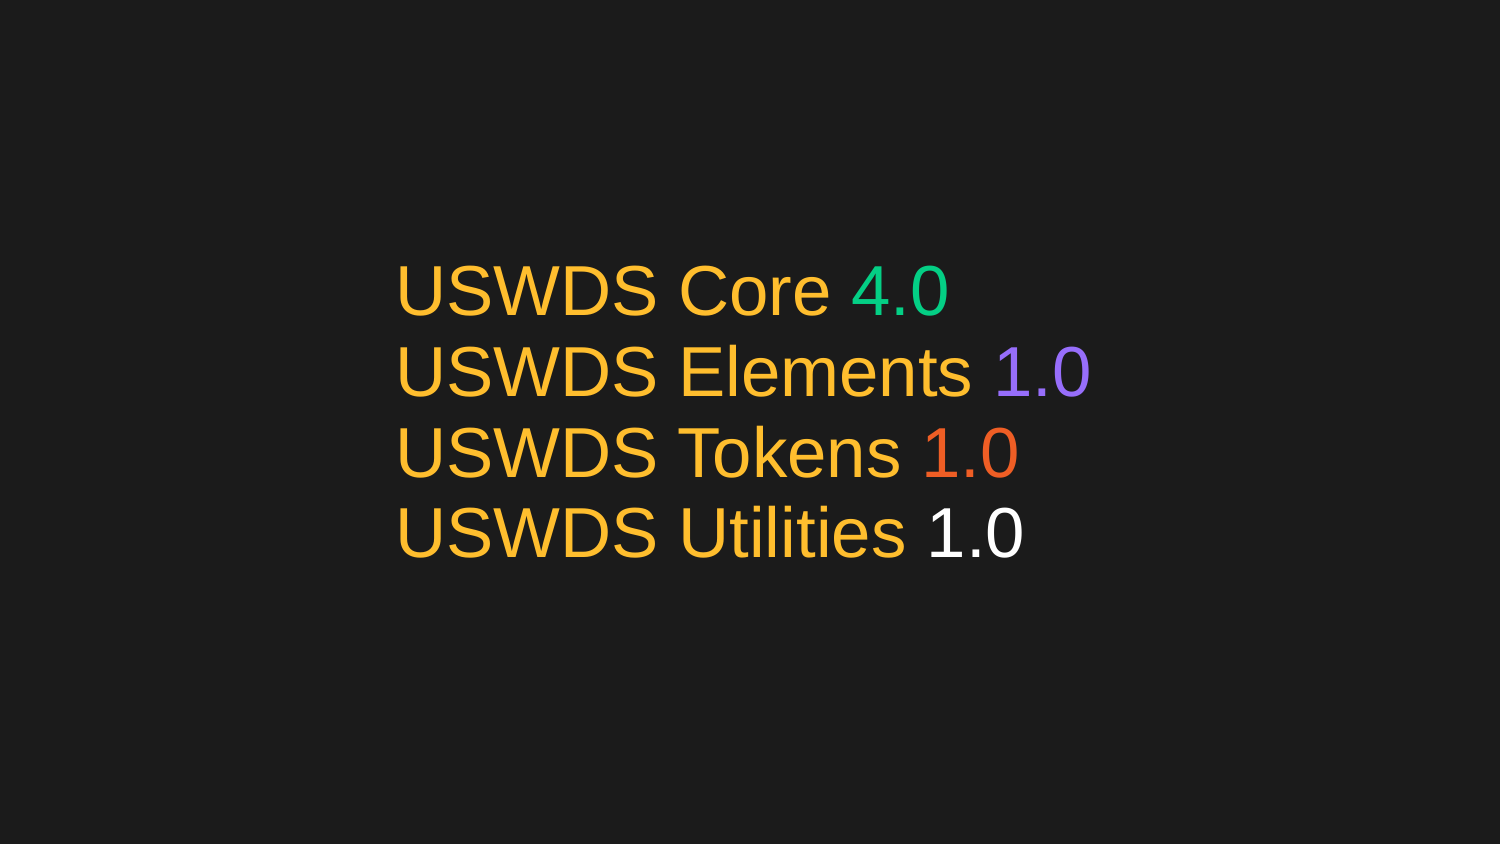

# USWDS Core 4.0
USWDS Elements 1.0
USWDS Tokens 1.0
USWDS Utilities 1.0
84